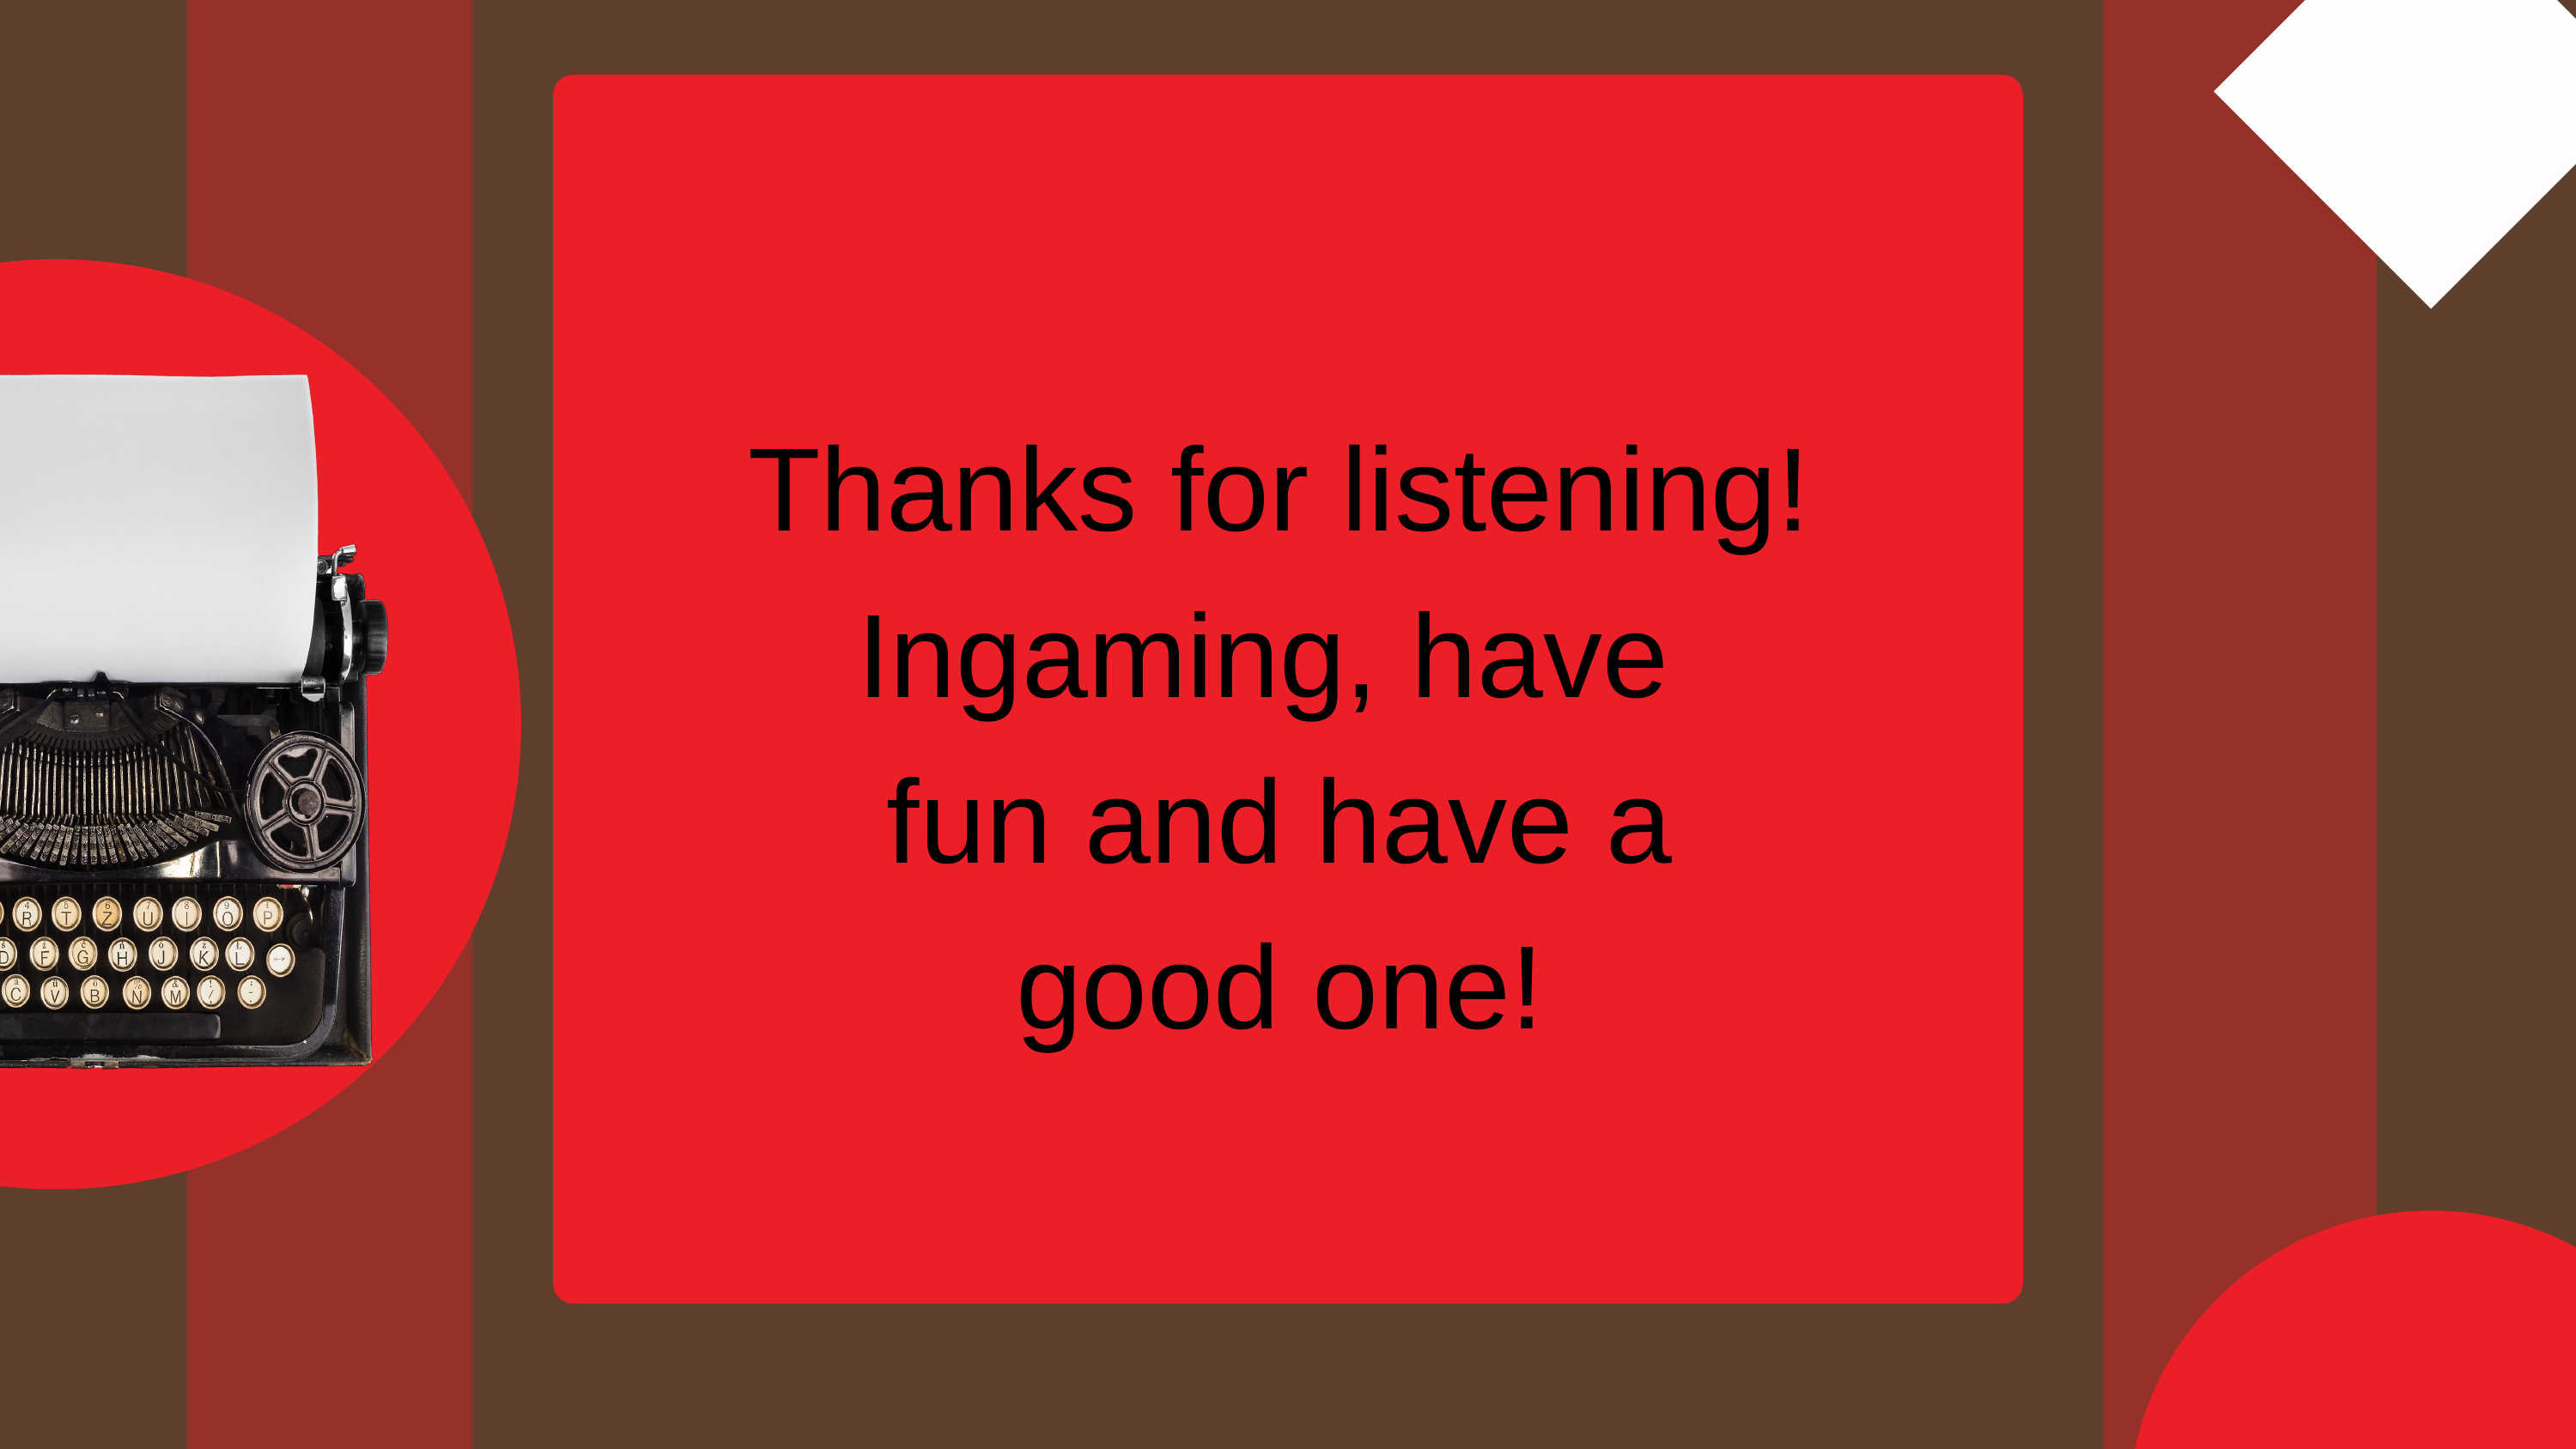

Thanks for listening!
Ingaming, have
fun and have a
good one!